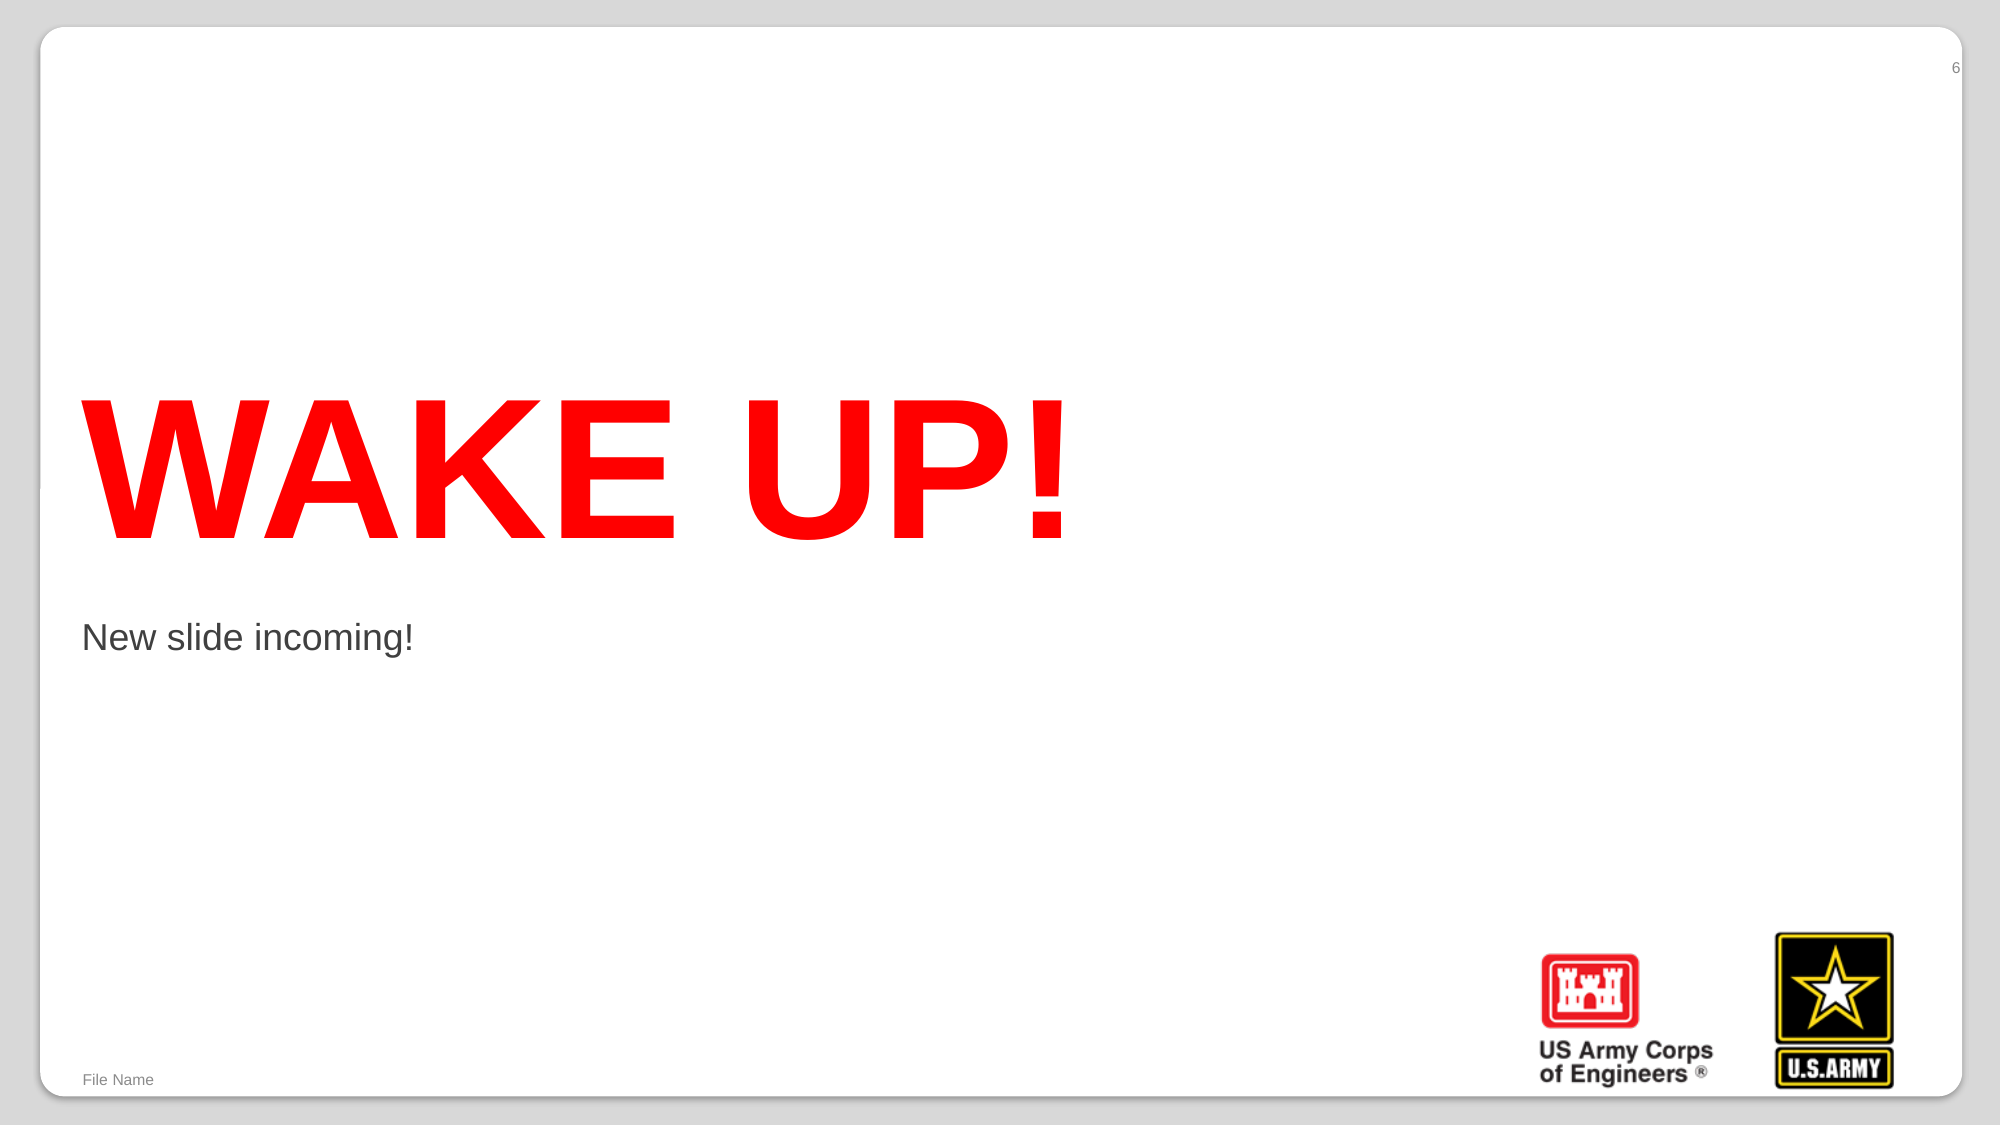

6
# Wake Up!
New slide incoming!
File Name